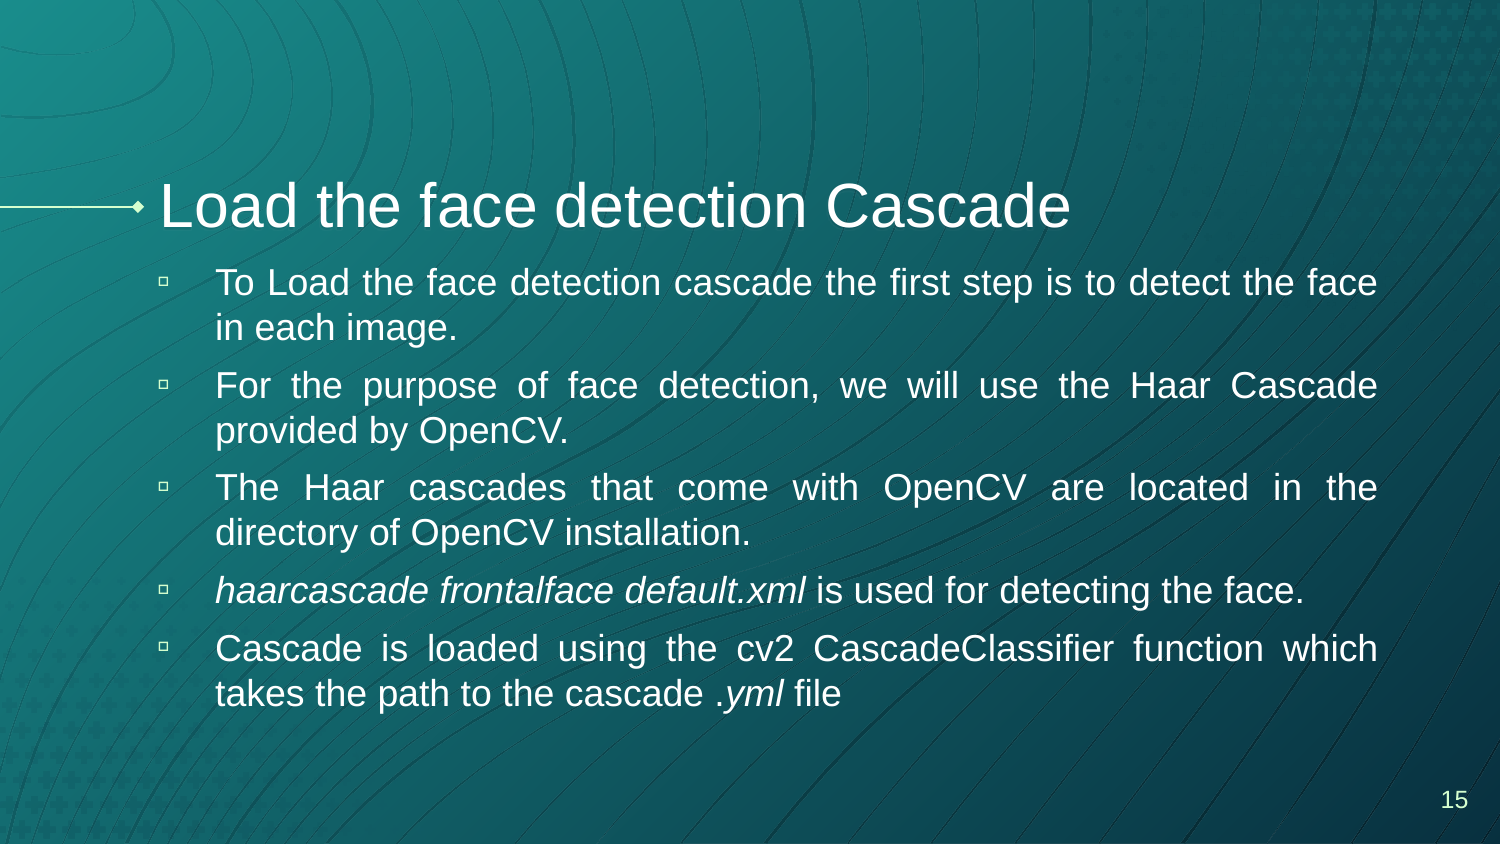

# Load the face detection Cascade
To Load the face detection cascade the first step is to detect the face in each image.
For the purpose of face detection, we will use the Haar Cascade provided by OpenCV.
The Haar cascades that come with OpenCV are located in the directory of OpenCV installation.
haarcascade frontalface default.xml is used for detecting the face.
Cascade is loaded using the cv2 CascadeClassifier function which takes the path to the cascade .yml file
15